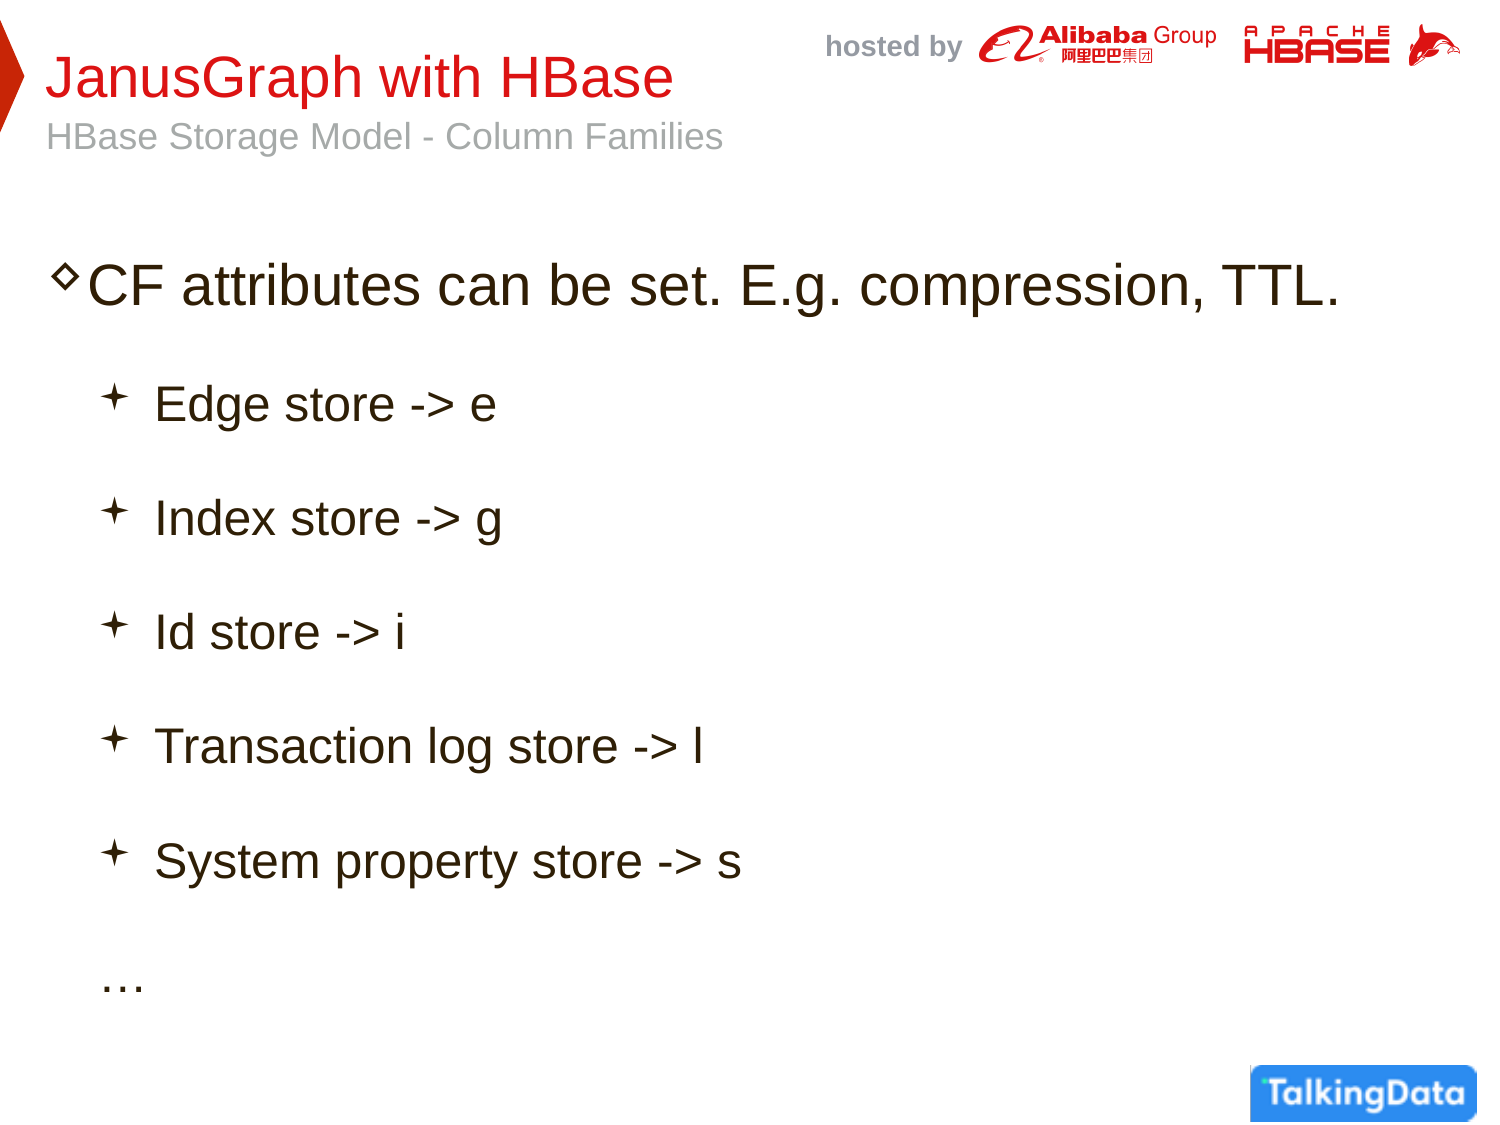

JanusGraph with HBase
HBase Storage Model - Column Families

CF attributes can be set. E.g. compression, TTL.
Edge store -> e
Index store -> g
Id store -> i
Transaction log store -> l
System property store -> s
…